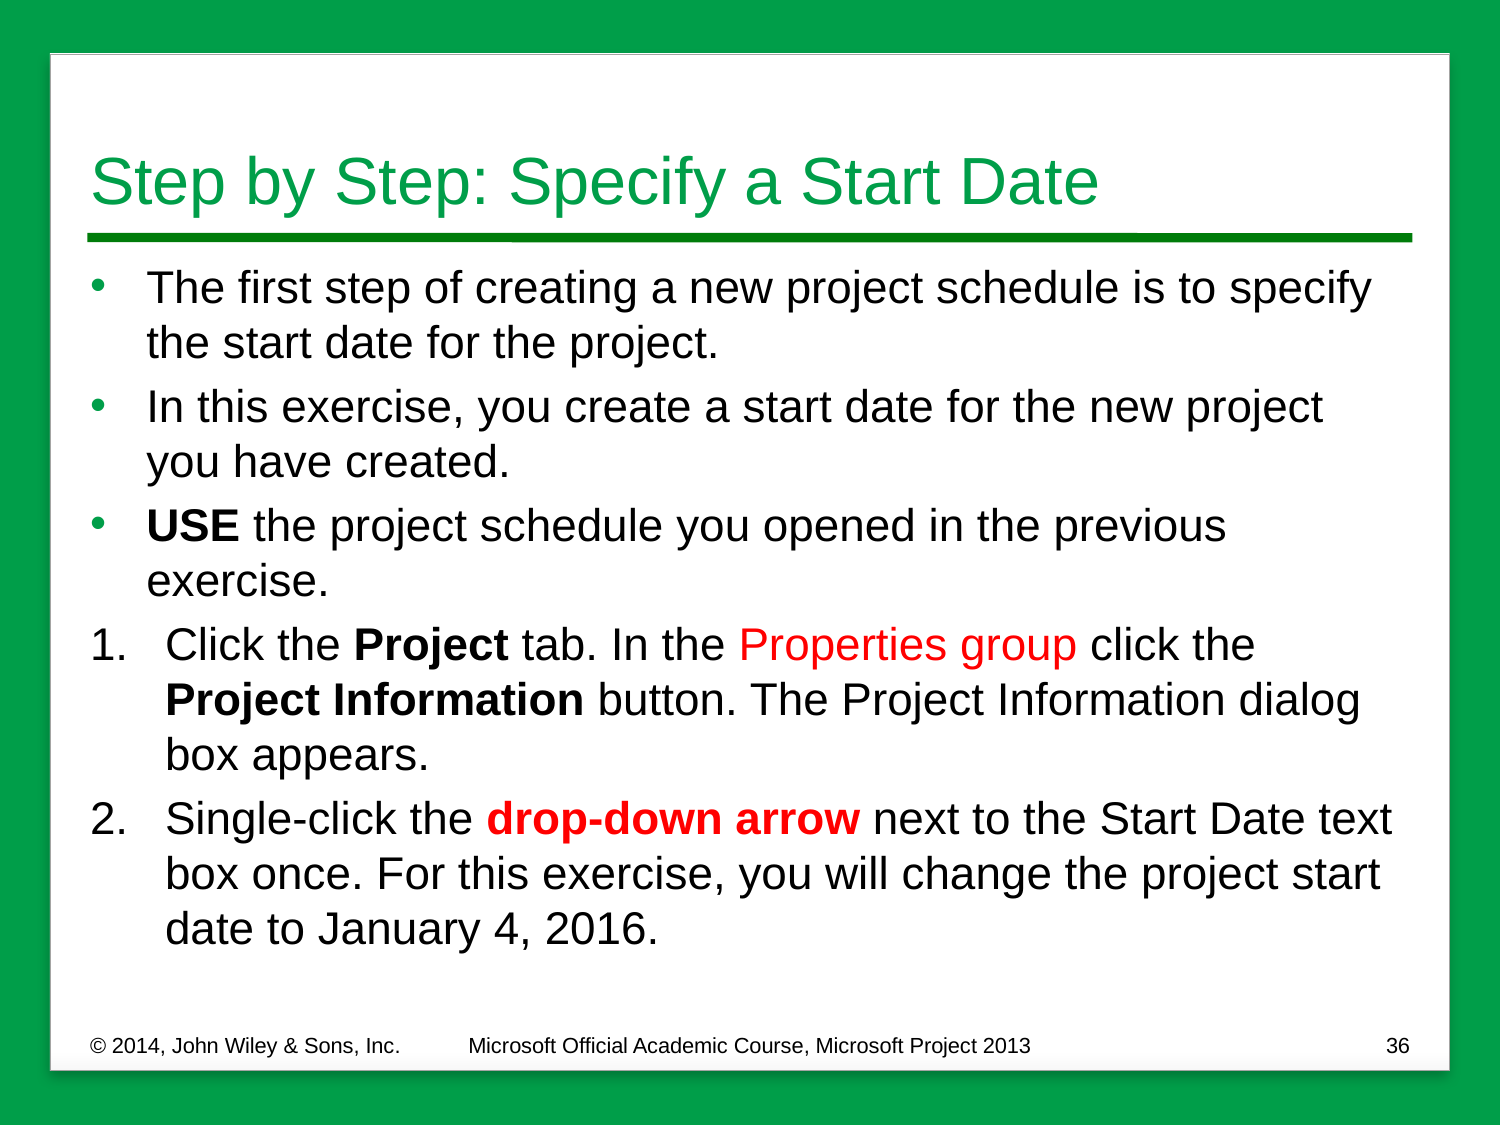

# Step by Step: Specify a Start Date
The first step of creating a new project schedule is to specify the start date for the project.
In this exercise, you create a start date for the new project you have created.
USE the project schedule you opened in the previous exercise.
1.	Click the Project tab. In the Properties group click the Project Information button. The Project Information dialog box appears.
2.	Single-click the drop-down arrow next to the Start Date text box once. For this exercise, you will change the project start date to January 4, 2016.
© 2014, John Wiley & Sons, Inc.
Microsoft Official Academic Course, Microsoft Project 2013
36